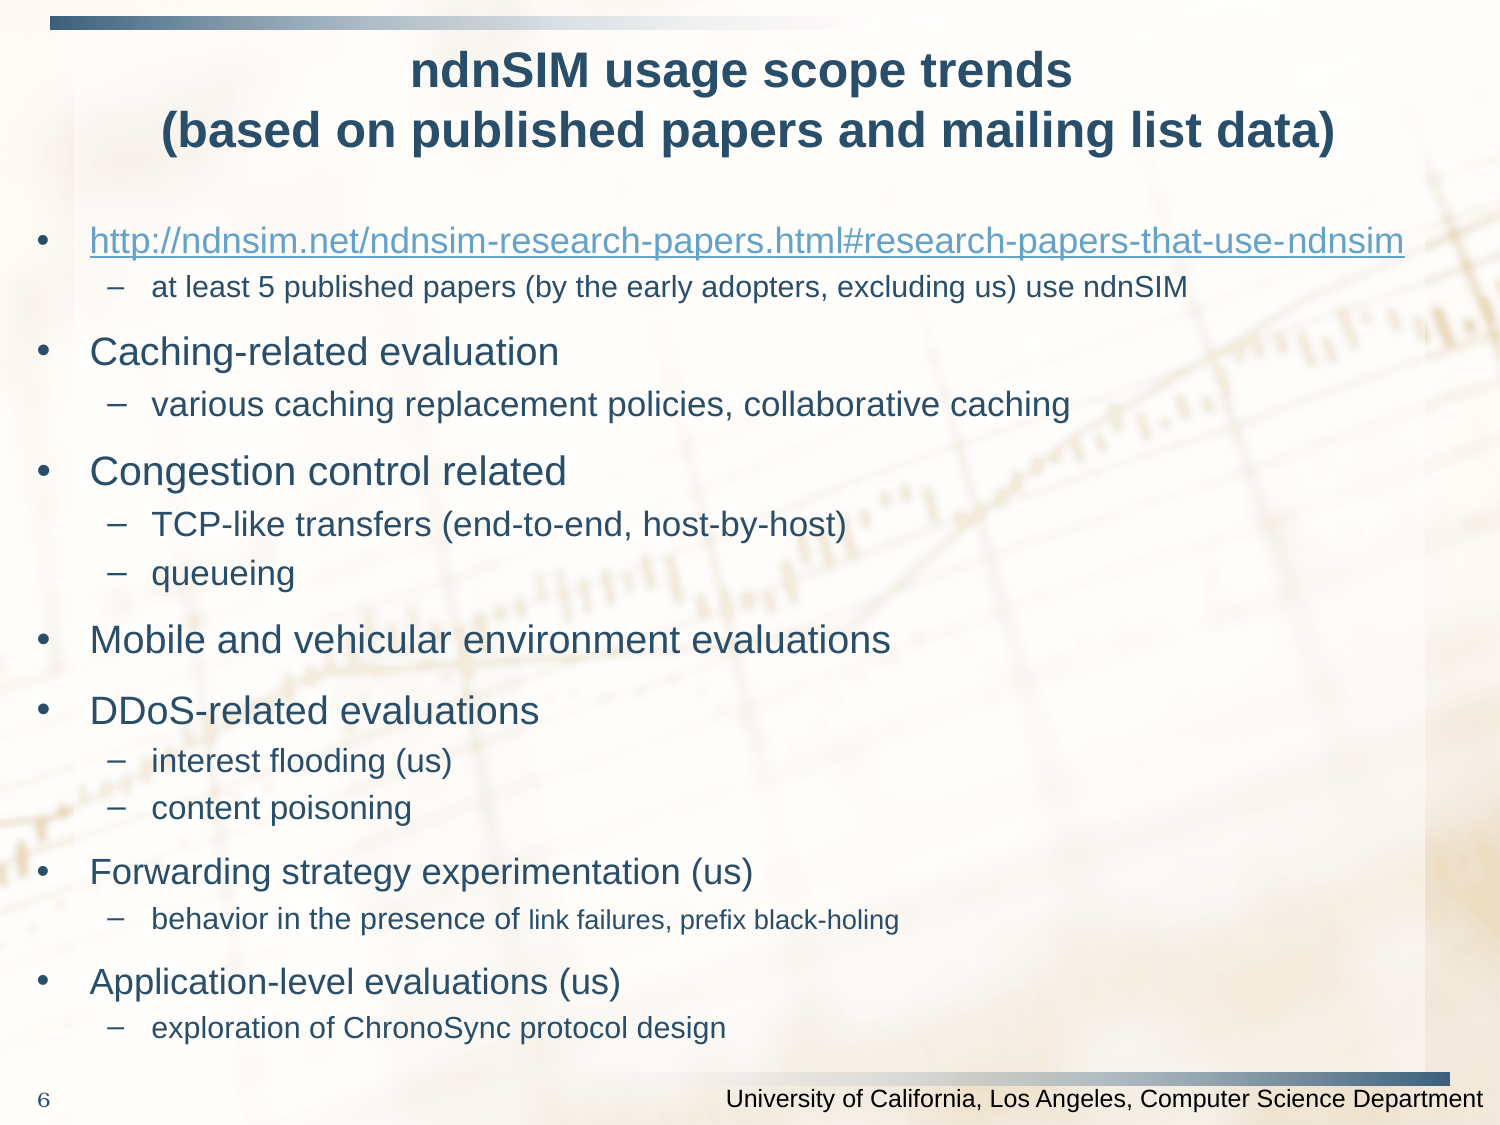

# ndnSIM usage scope trends (based on published papers and mailing list data)

http://ndnsim.net/ndnsim-research-papers.html#research-papers-that-use-ndnsim
at least 5 published papers (by the early adopters, excluding us) use ndnSIM
Caching-related evaluation
various caching replacement policies, collaborative caching
Congestion control related
TCP-like transfers (end-to-end, host-by-host)
queueing
Mobile and vehicular environment evaluations
DDoS-related evaluations
interest flooding (us)
content poisoning
Forwarding strategy experimentation (us)
behavior in the presence of link failures, prefix black-holing
Application-level evaluations (us)
exploration of ChronoSync protocol design

6